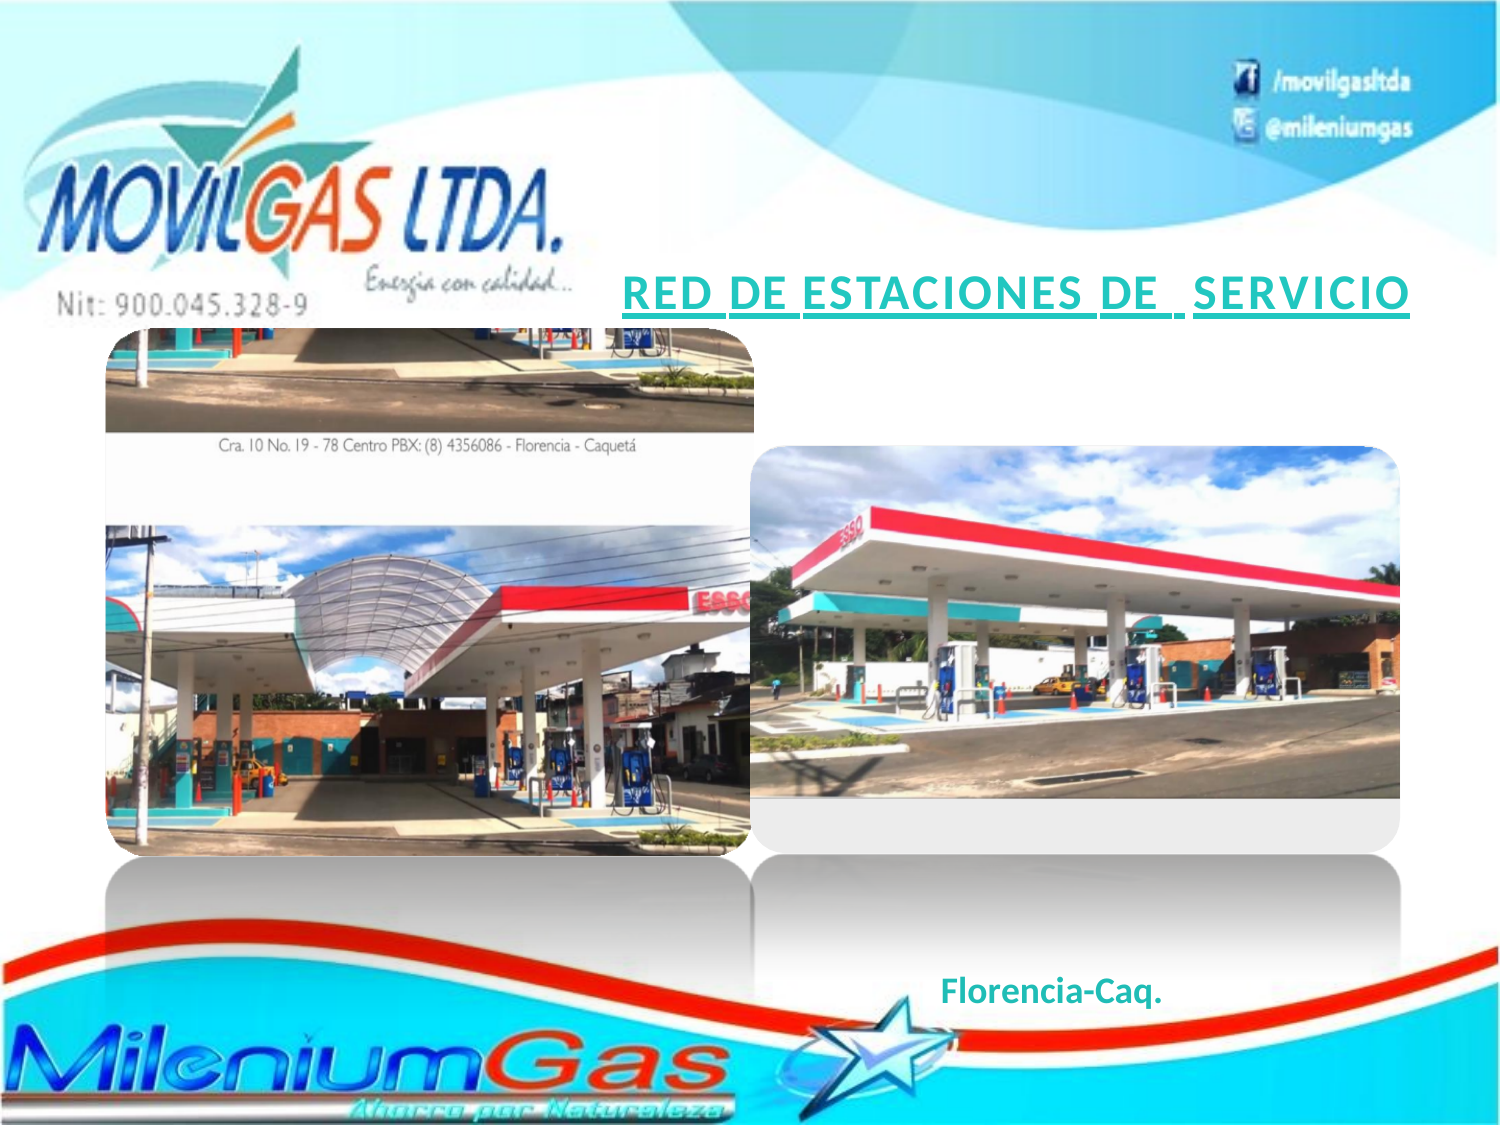

# RED DE ESTACIONES DE  SERVICIO

Florencia-Caq.